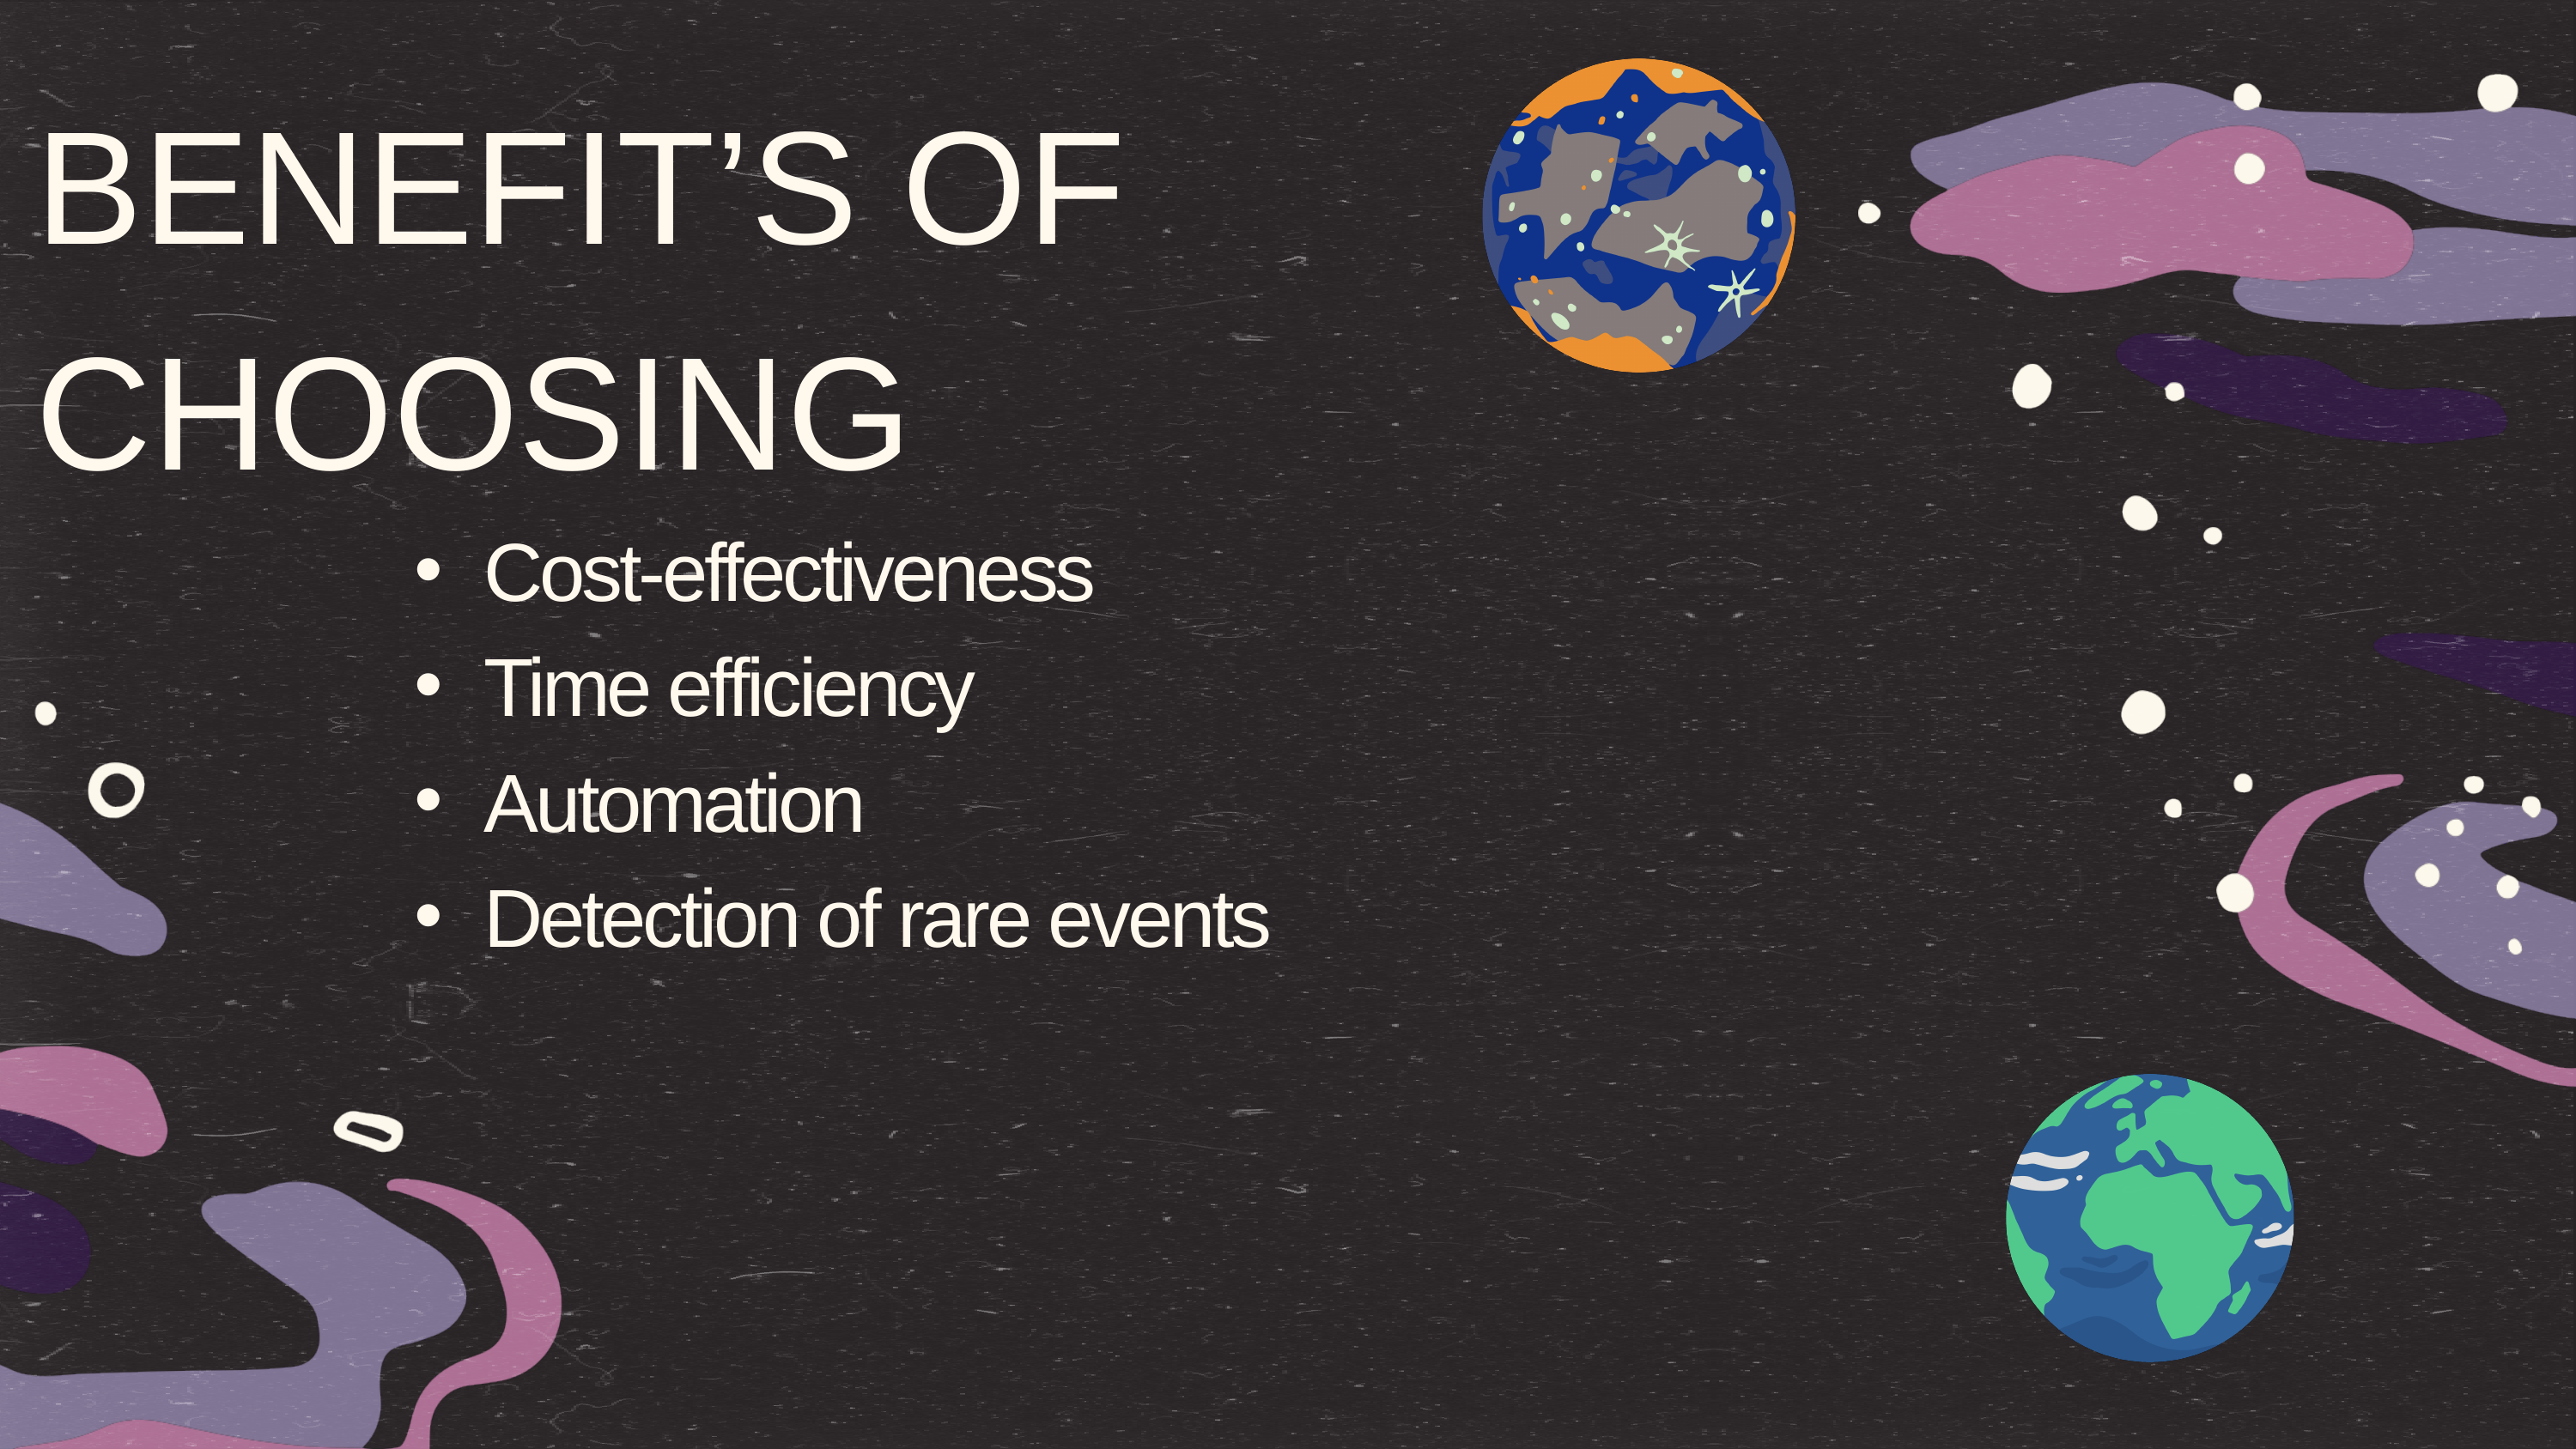

BENEFIT’S OF CHOOSING

Cost-effectiveness
Time efficiency
Automation
Detection of rare events